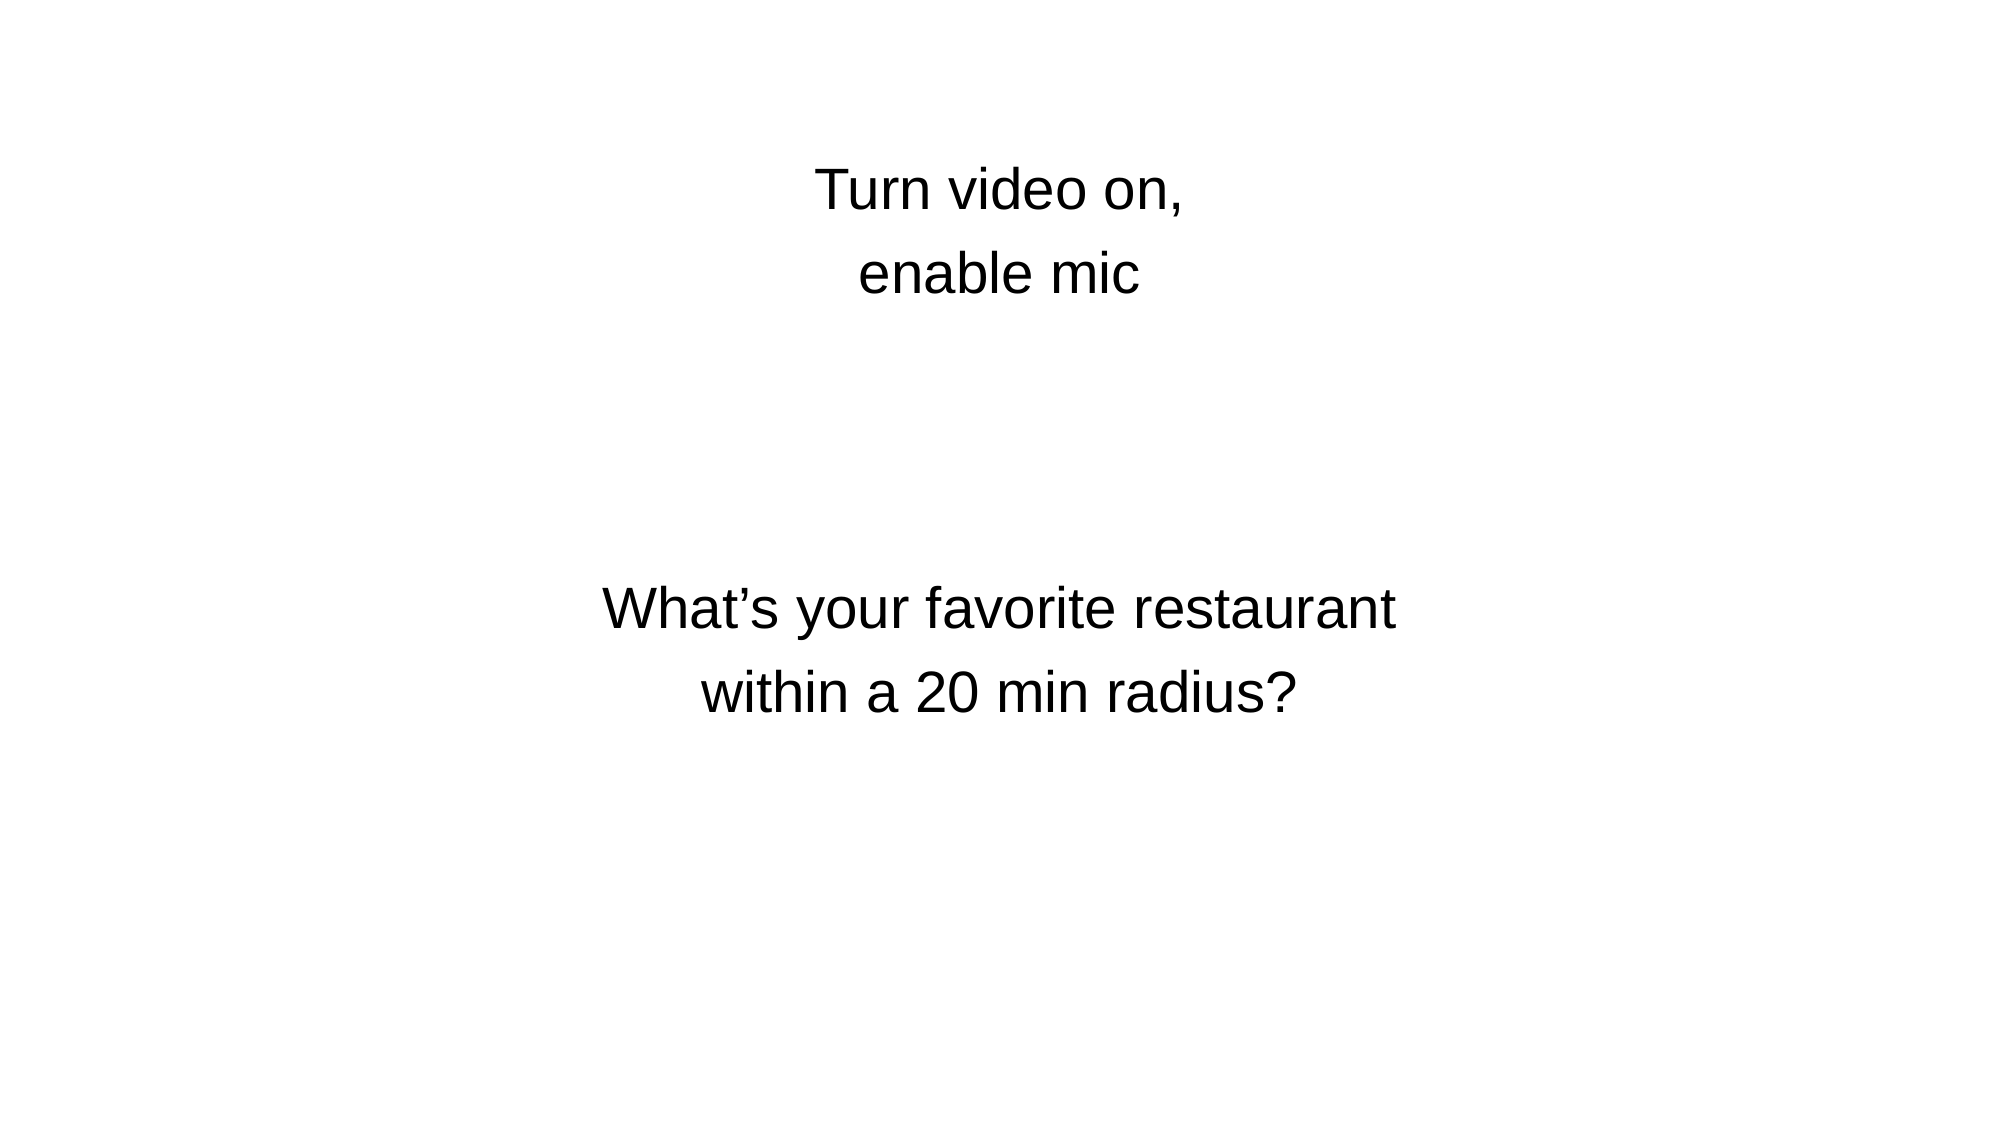

Turn video on,
enable mic

What’s your favorite restaurant
within a 20 min radius?